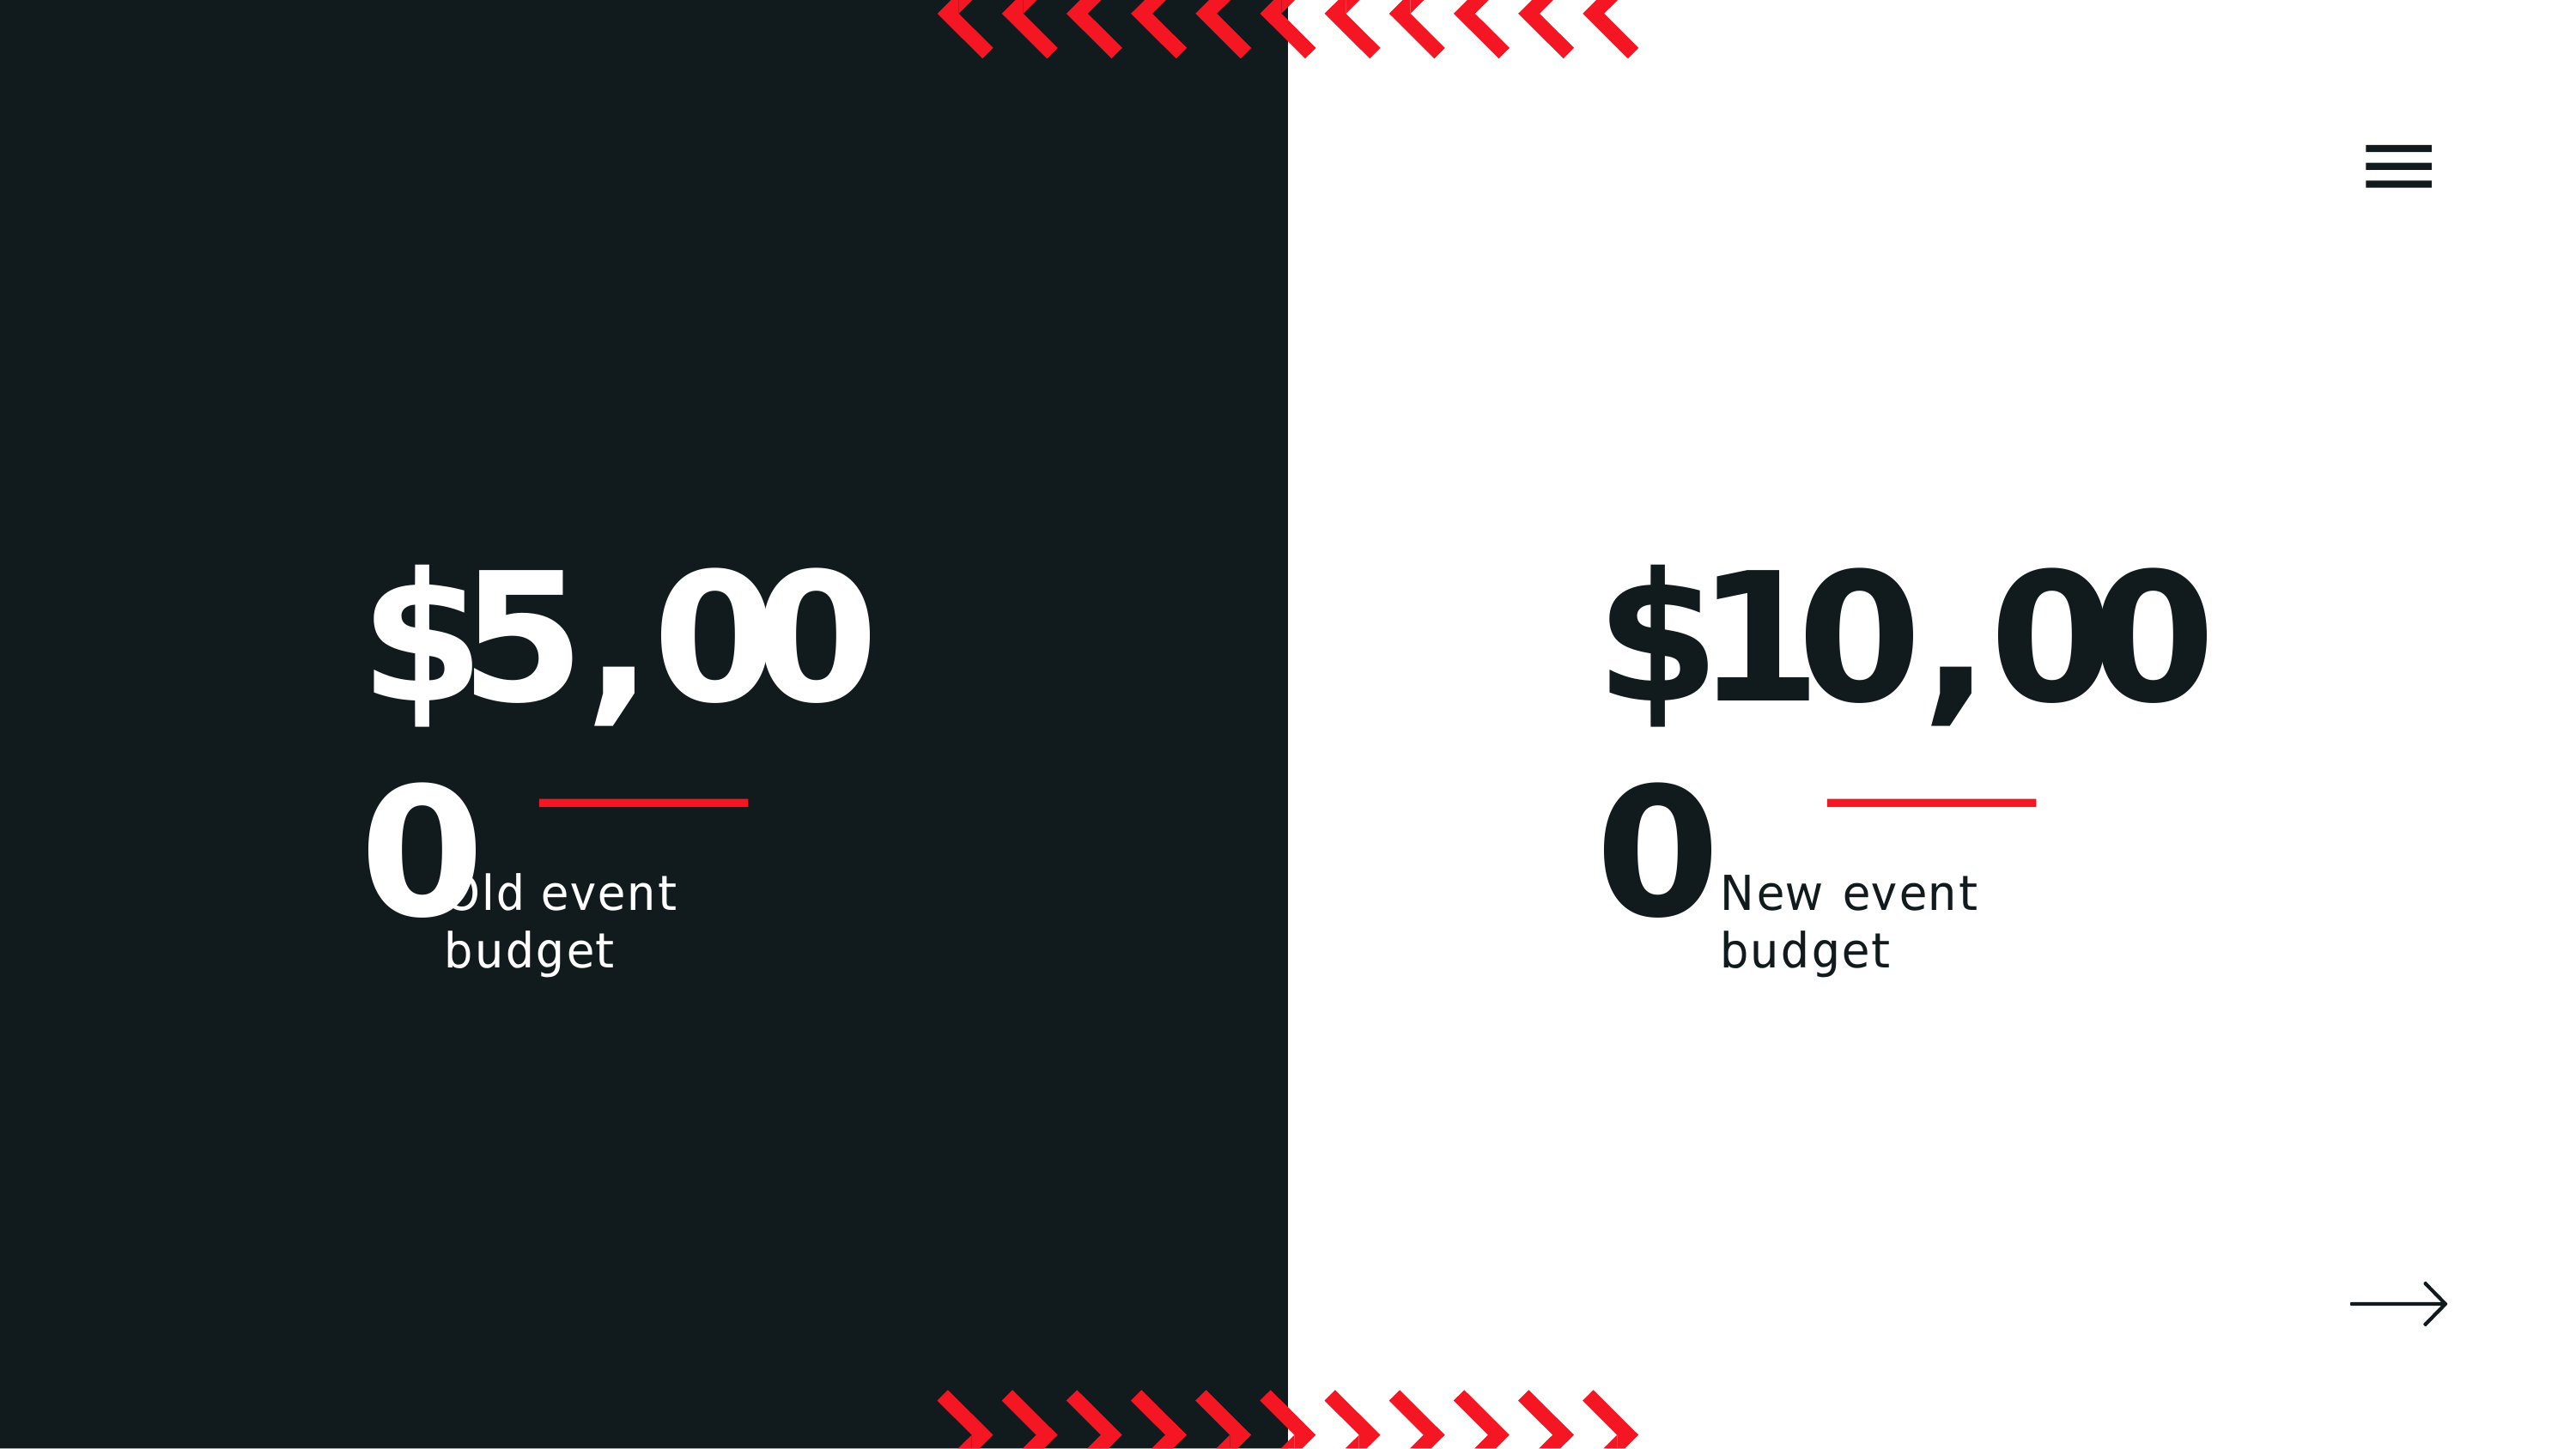

# $5,000
$10,000

Old event budget
New event budget